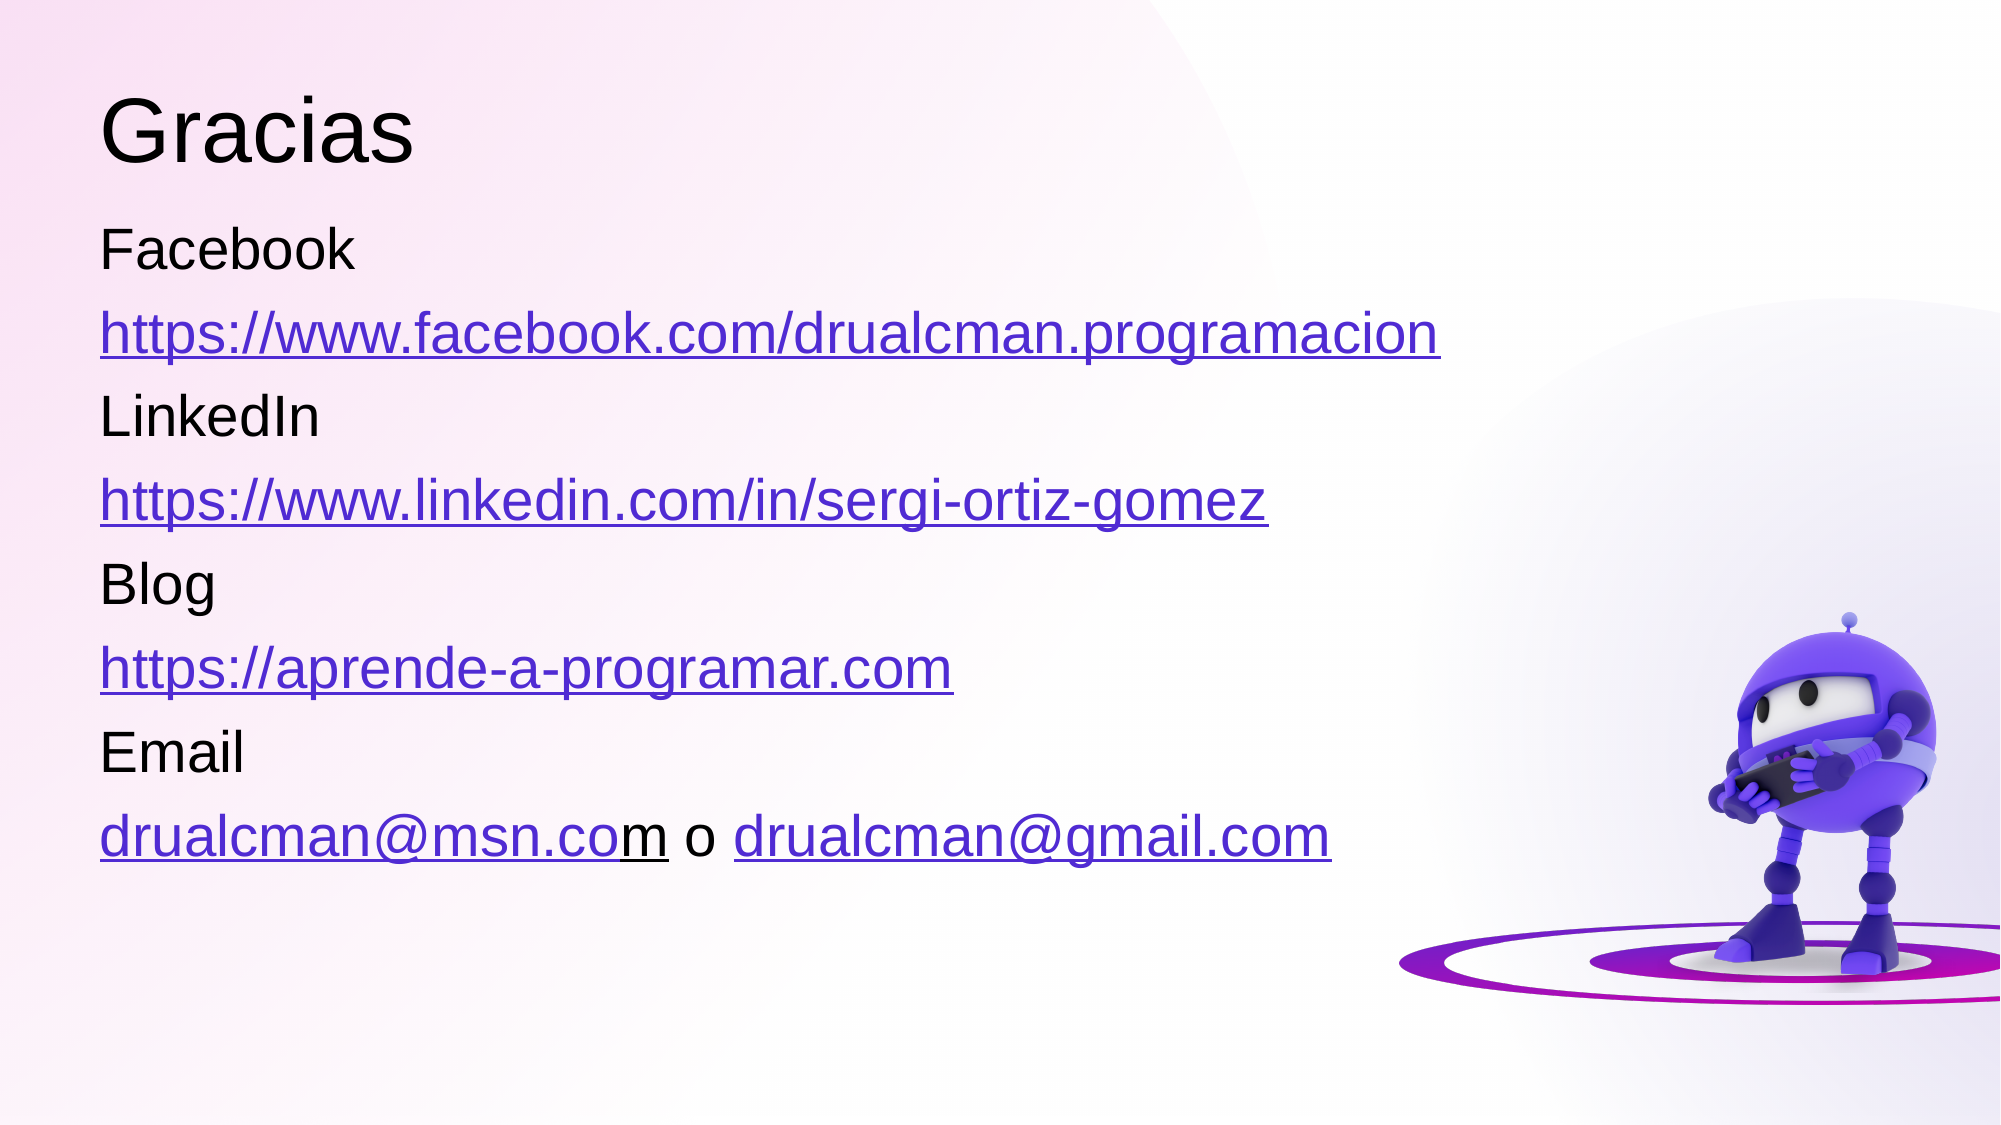

# Gracias
Facebook
https://www.facebook.com/drualcman.programacion
LinkedIn
https://www.linkedin.com/in/sergi-ortiz-gomez
Blog
https://aprende-a-programar.com
Email
drualcman@msn.com o drualcman@gmail.com